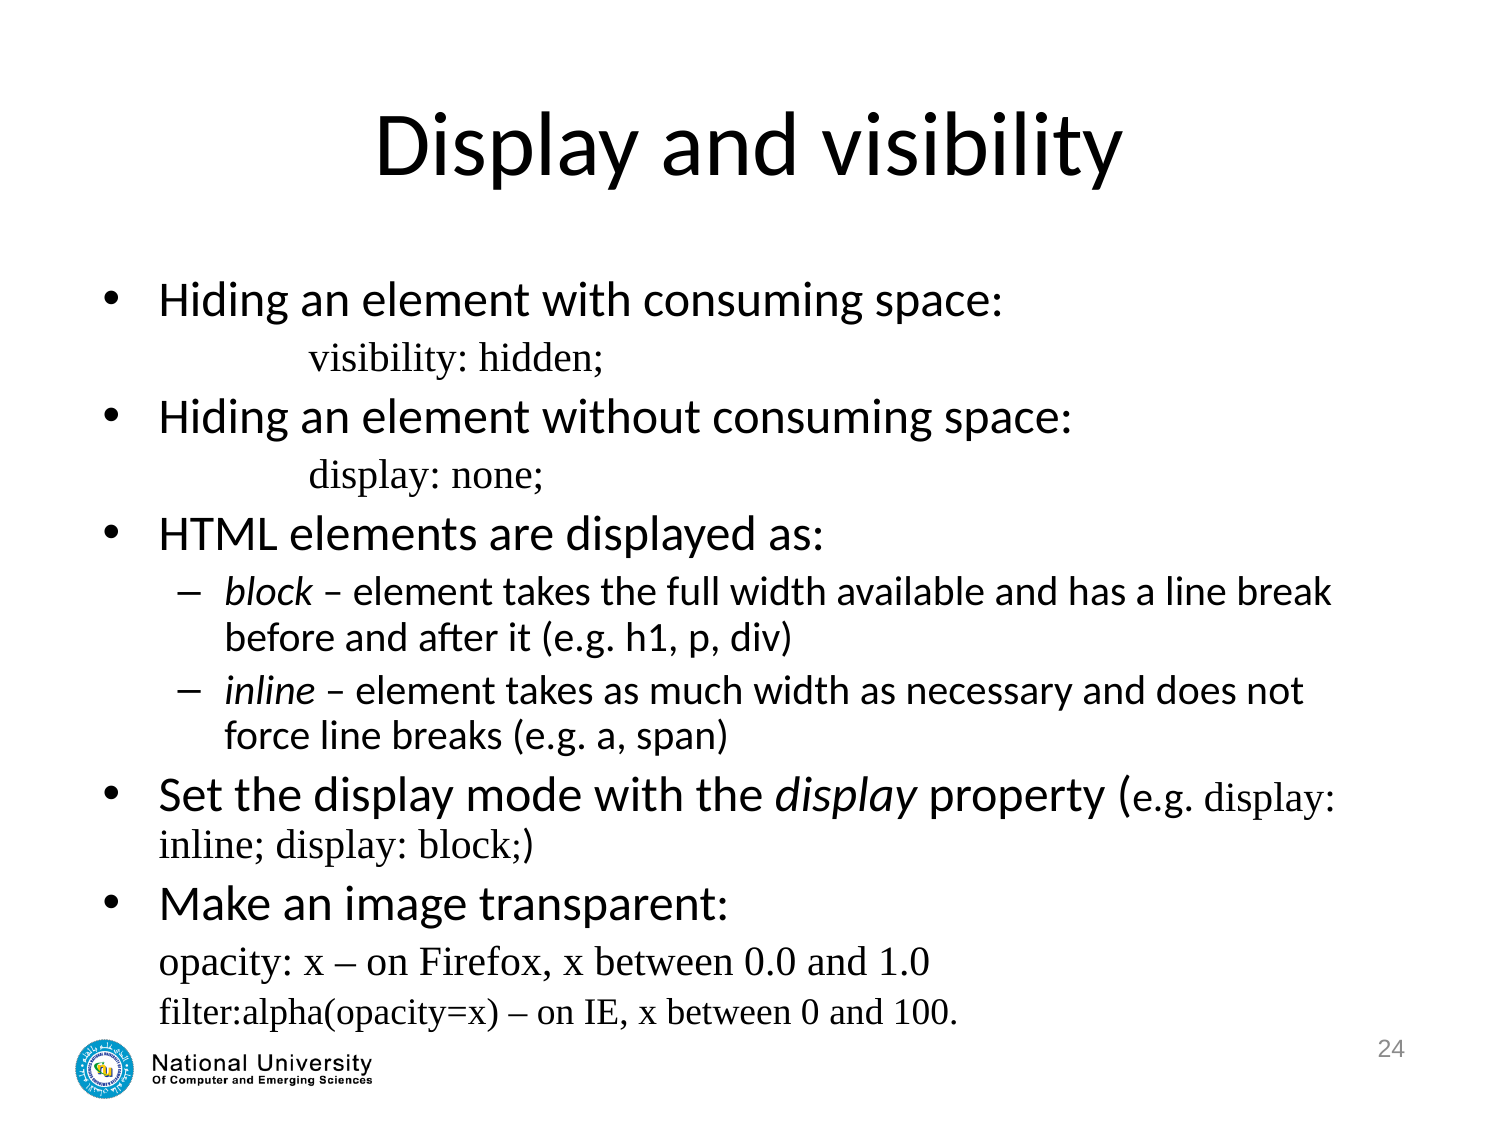

# Display and visibility
Hiding an element with consuming space:
		visibility: hidden;
Hiding an element without consuming space:
		display: none;
HTML elements are displayed as:
block – element takes the full width available and has a line break before and after it (e.g. h1, p, div)
inline – element takes as much width as necessary and does not force line breaks (e.g. a, span)
Set the display mode with the display property (e.g. display: inline; display: block;)
Make an image transparent:
	opacity: x – on Firefox, x between 0.0 and 1.0
	filter:alpha(opacity=x) – on IE, x between 0 and 100.
24